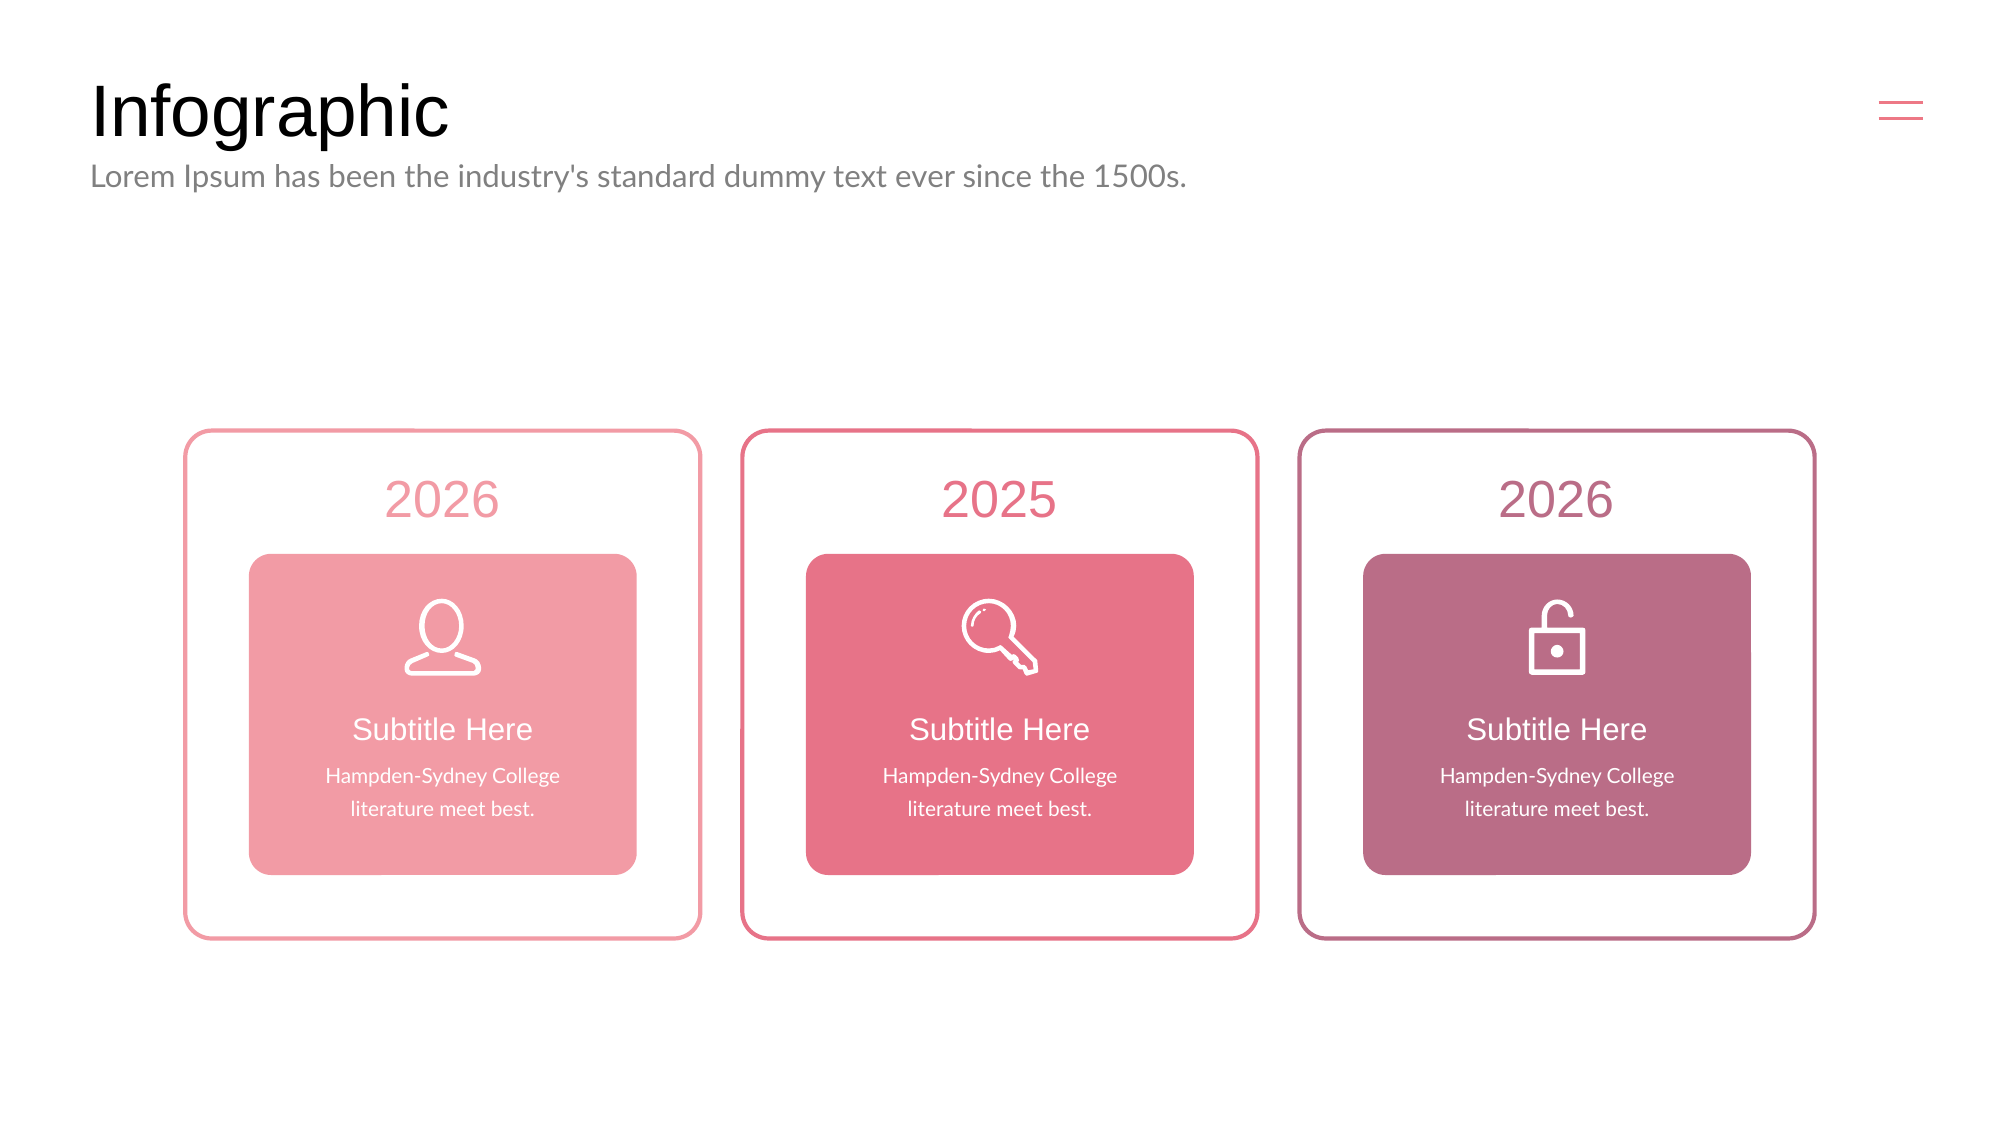

# Infographic
Lorem Ipsum has been the industry's standard dummy text ever since the 1500s.

2026
2025
2026

Subtitle Here
Subtitle Here
Subtitle Here
Hampden-Sydney College
literature meet best.
Hampden-Sydney College
literature meet best.
Hampden-Sydney College
literature meet best.